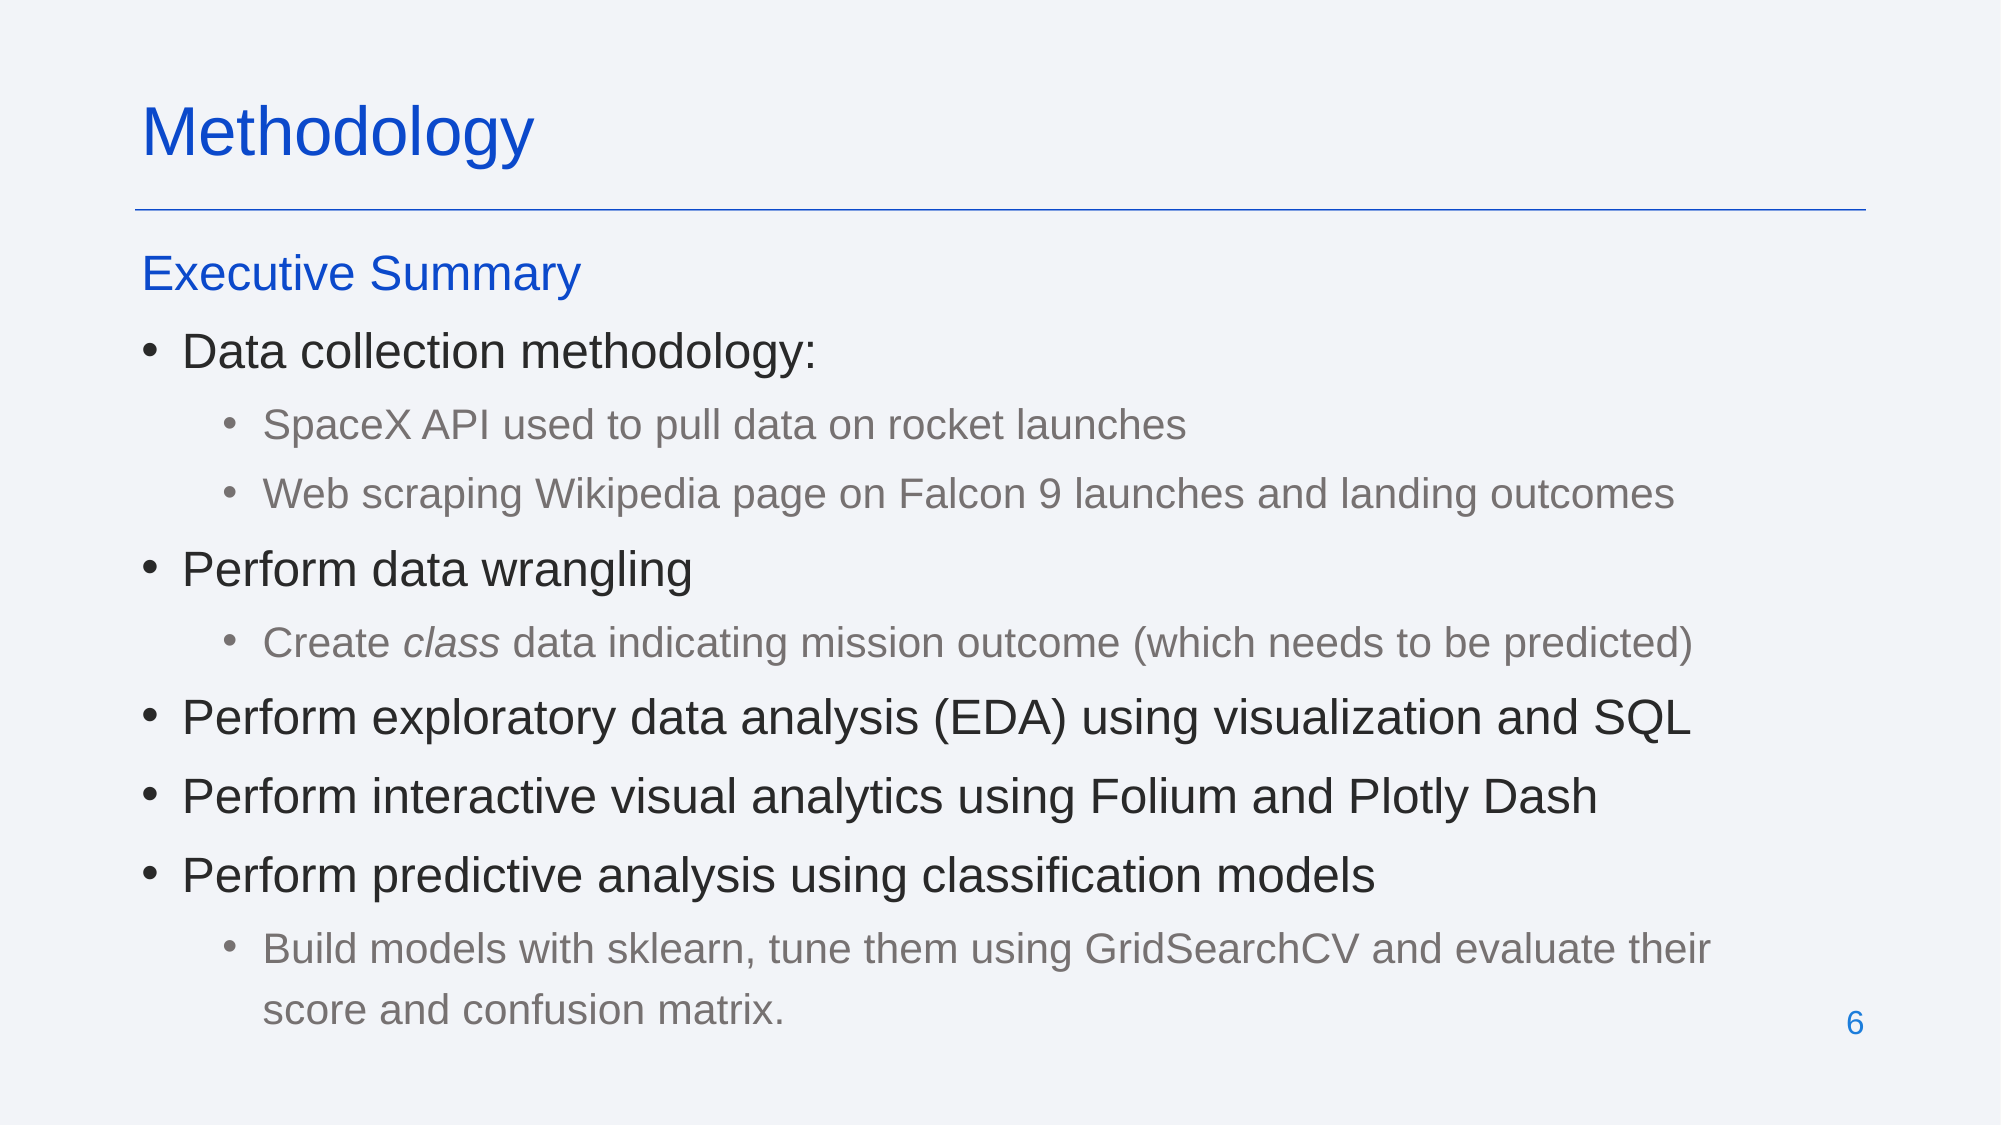

Methodology
Executive Summary
Data collection methodology:
SpaceX API used to pull data on rocket launches
Web scraping Wikipedia page on Falcon 9 launches and landing outcomes
Perform data wrangling
Create class data indicating mission outcome (which needs to be predicted)
Perform exploratory data analysis (EDA) using visualization and SQL
Perform interactive visual analytics using Folium and Plotly Dash
Perform predictive analysis using classification models
Build models with sklearn, tune them using GridSearchCV and evaluate their score and confusion matrix.

6